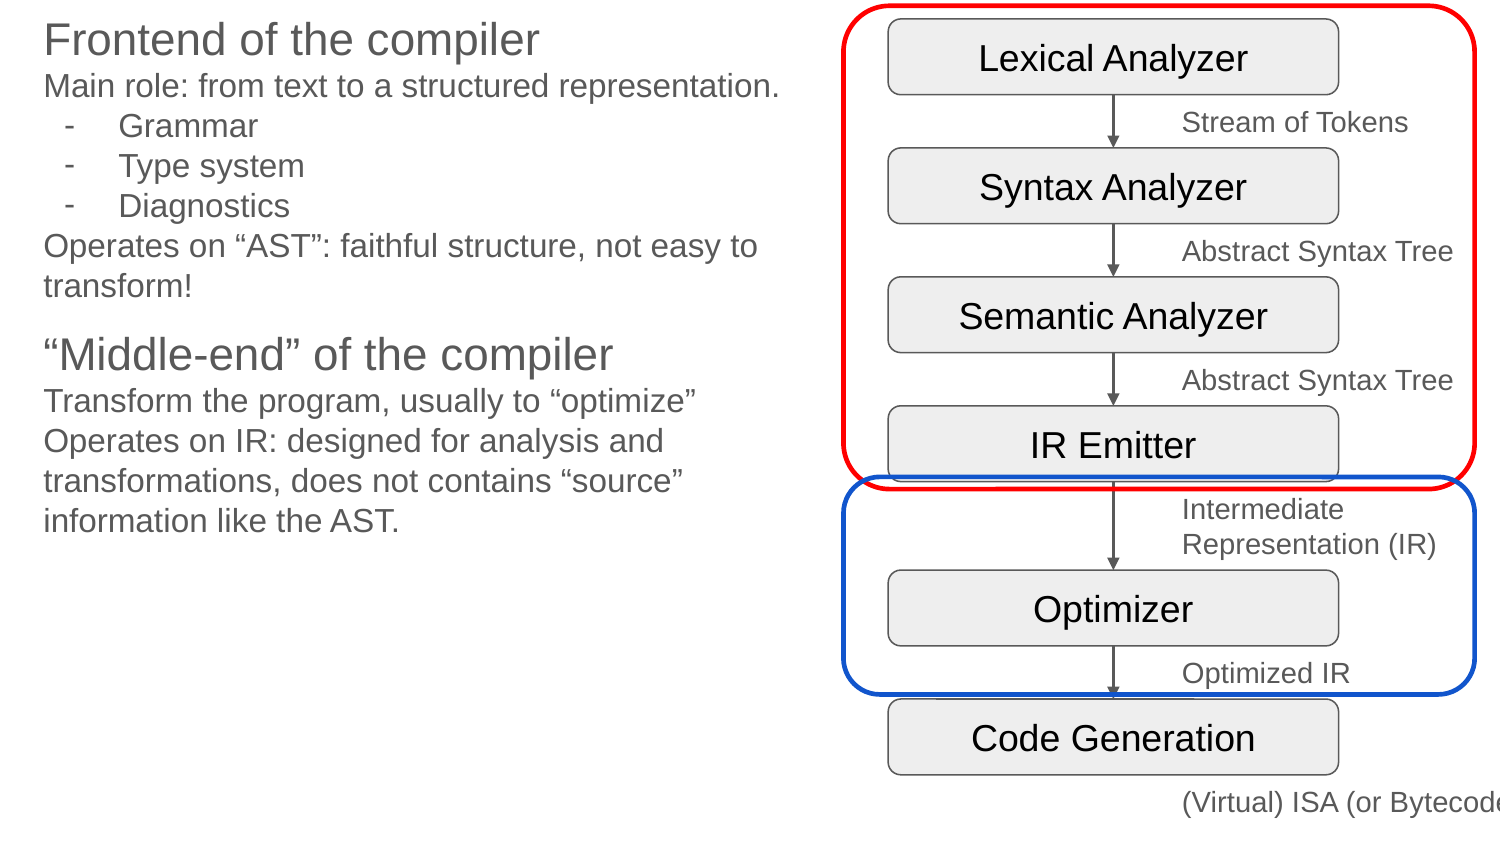

Frontend of the compiler
Main role: from text to a structured representation.
Grammar
Type system
Diagnostics
Operates on “AST”: faithful structure, not easy to transform!

Lexical Analyzer
Stream of Tokens
Syntax Analyzer
Abstract Syntax Tree
Semantic Analyzer
“Middle-end” of the compiler
Transform the program, usually to “optimize”
Operates on IR: designed for analysis and transformations, does not contains “source” information like the AST.
Abstract Syntax Tree
IR Emitter
Intermediate
Representation (IR)

Optimizer
Optimized IR
Code Generation
(Virtual) ISA (or Bytecode)